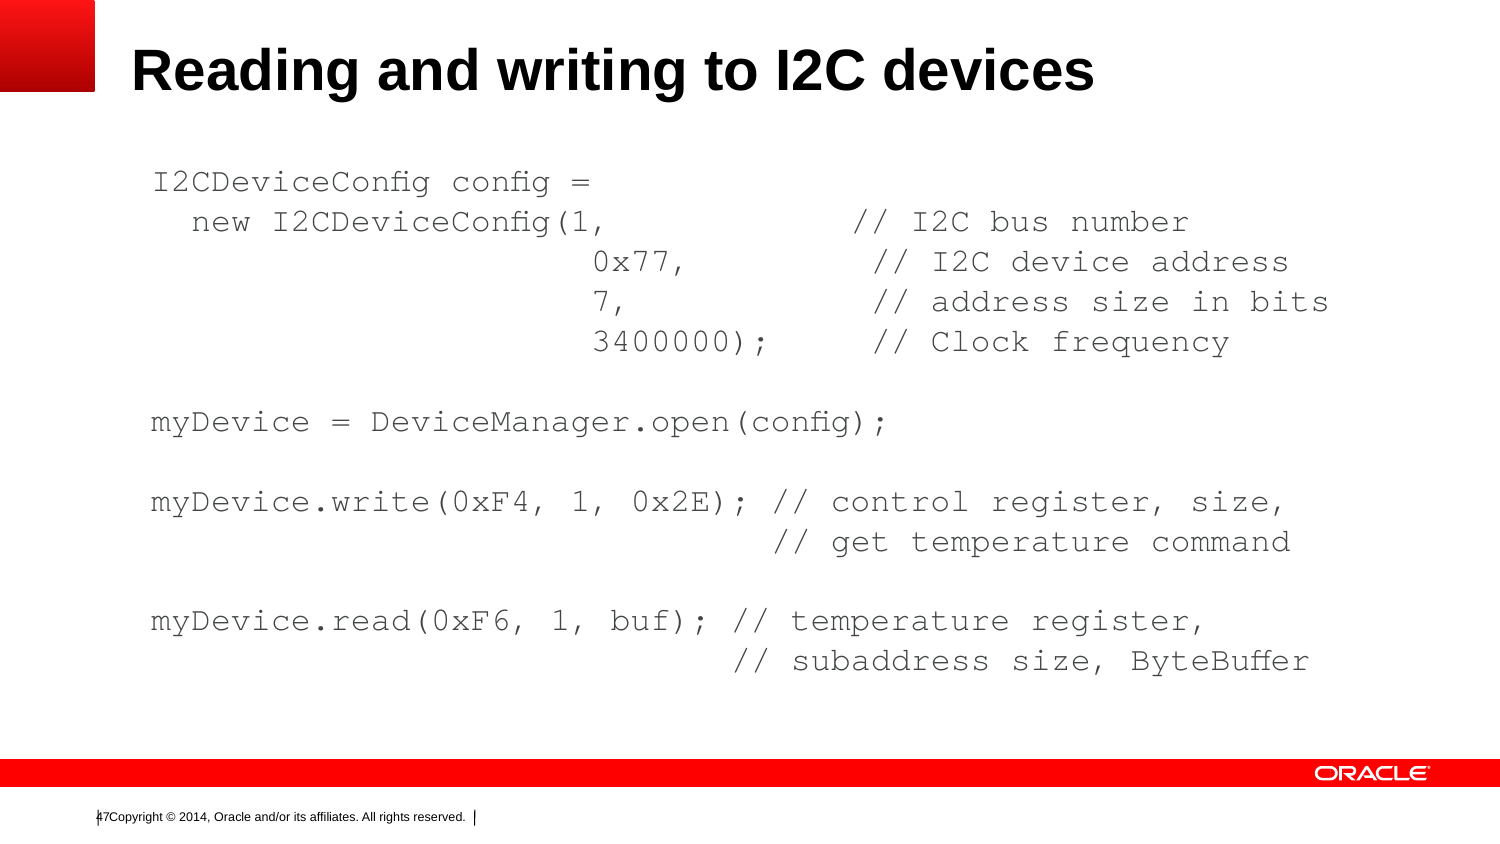

# Reading and writing to I2C devices
I2CDeviceConfig config =
  new I2CDeviceConfig(1,            // I2C bus number
                      0x77,         // I2C device address
                      7,            // address size in bits
                      3400000);     // Clock frequency

myDevice = DeviceManager.open(config);

myDevice.write(0xF4, 1, 0x2E); // control register, size,
                               // get temperature command

myDevice.read(0xF6, 1, buf); // temperature register,
                             // subaddress size, ByteBuffer